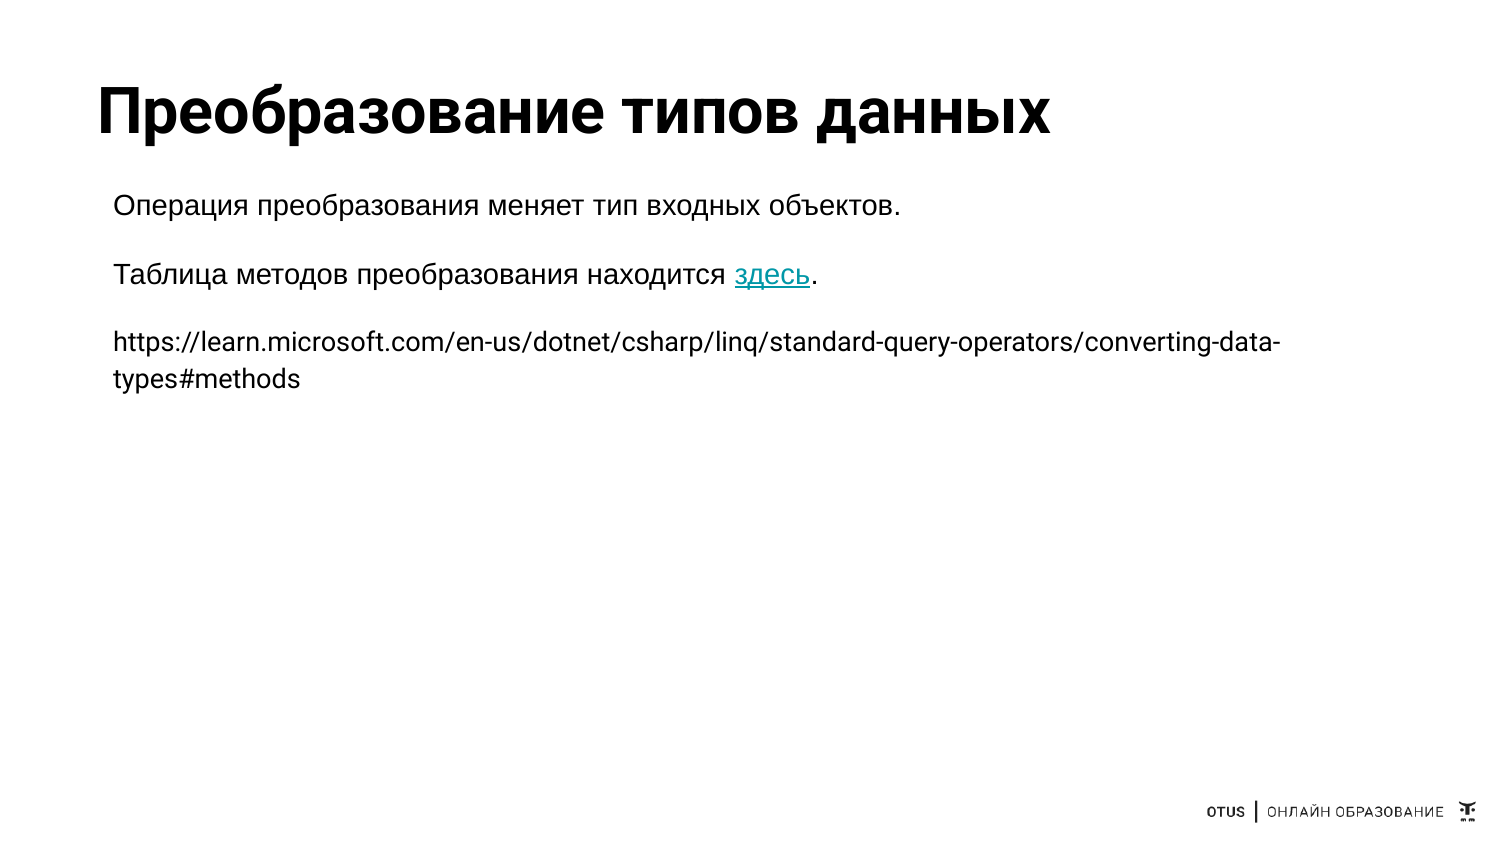

# Преобразование типов данных
Операция преобразования меняет тип входных объектов.
Таблица методов преобразования находится здесь.
https://learn.microsoft.com/en-us/dotnet/csharp/linq/standard-query-operators/converting-data-types#methods